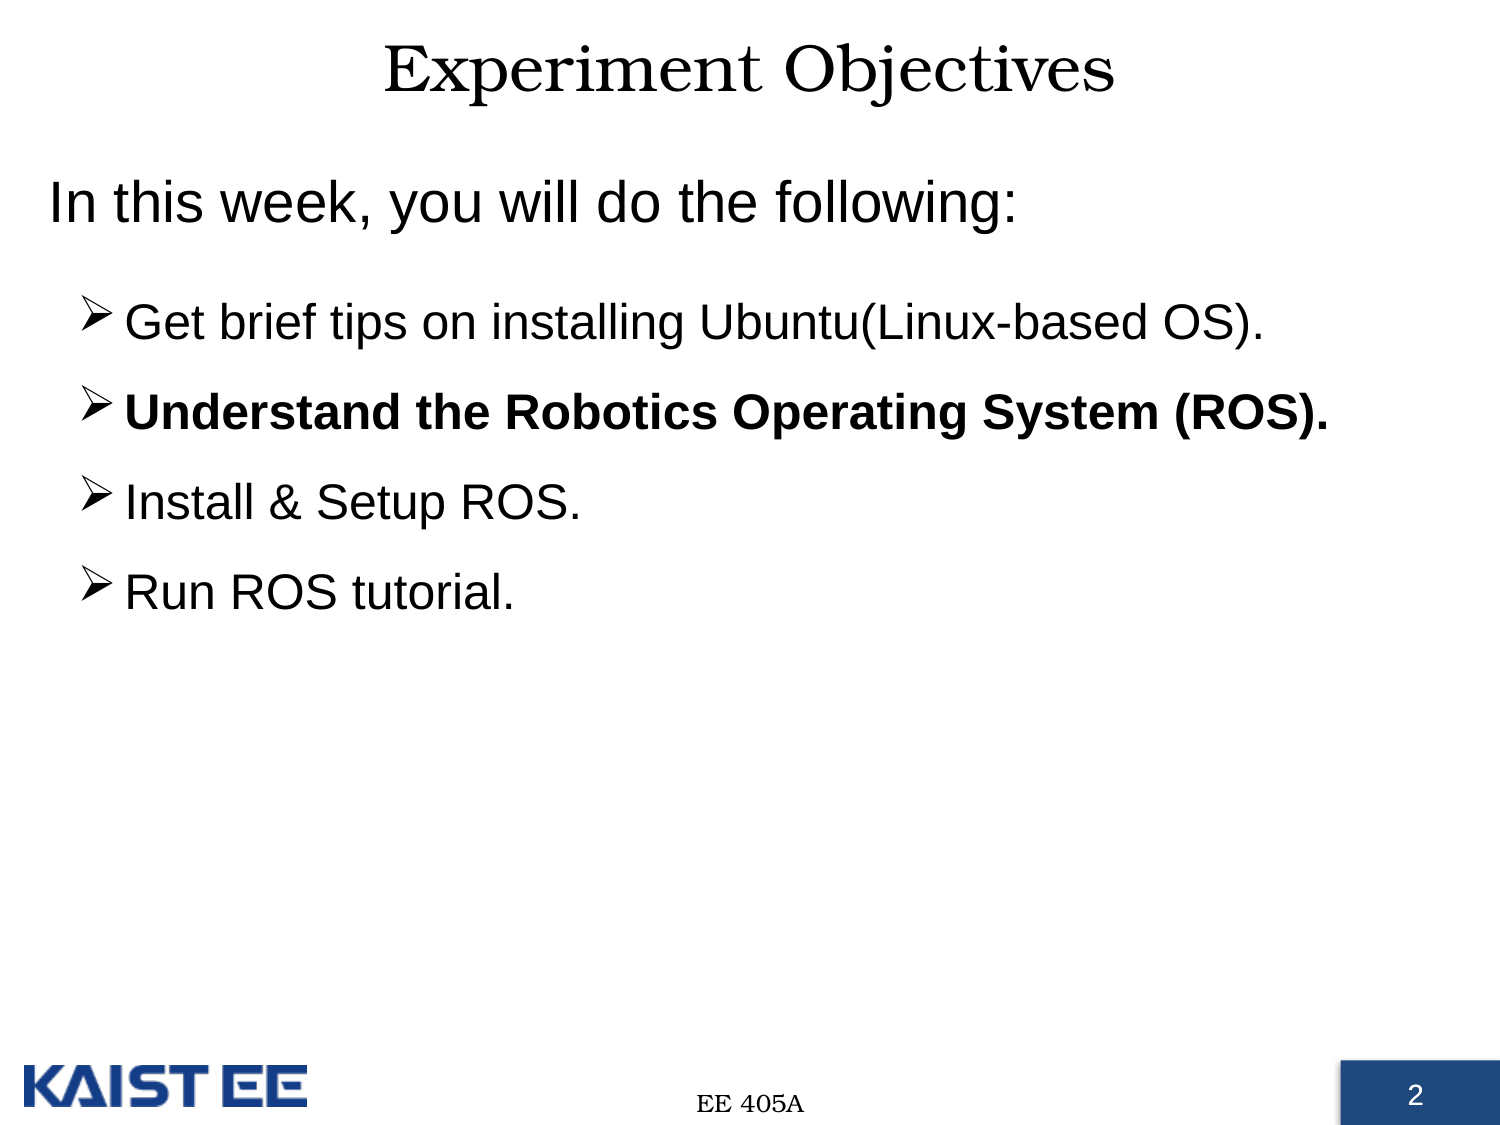

# Experiment Objectives
In this week, you will do the following:
Get brief tips on installing Ubuntu(Linux-based OS).
Understand the Robotics Operating System (ROS).
Install & Setup ROS.
Run ROS tutorial.
EE 405A
2